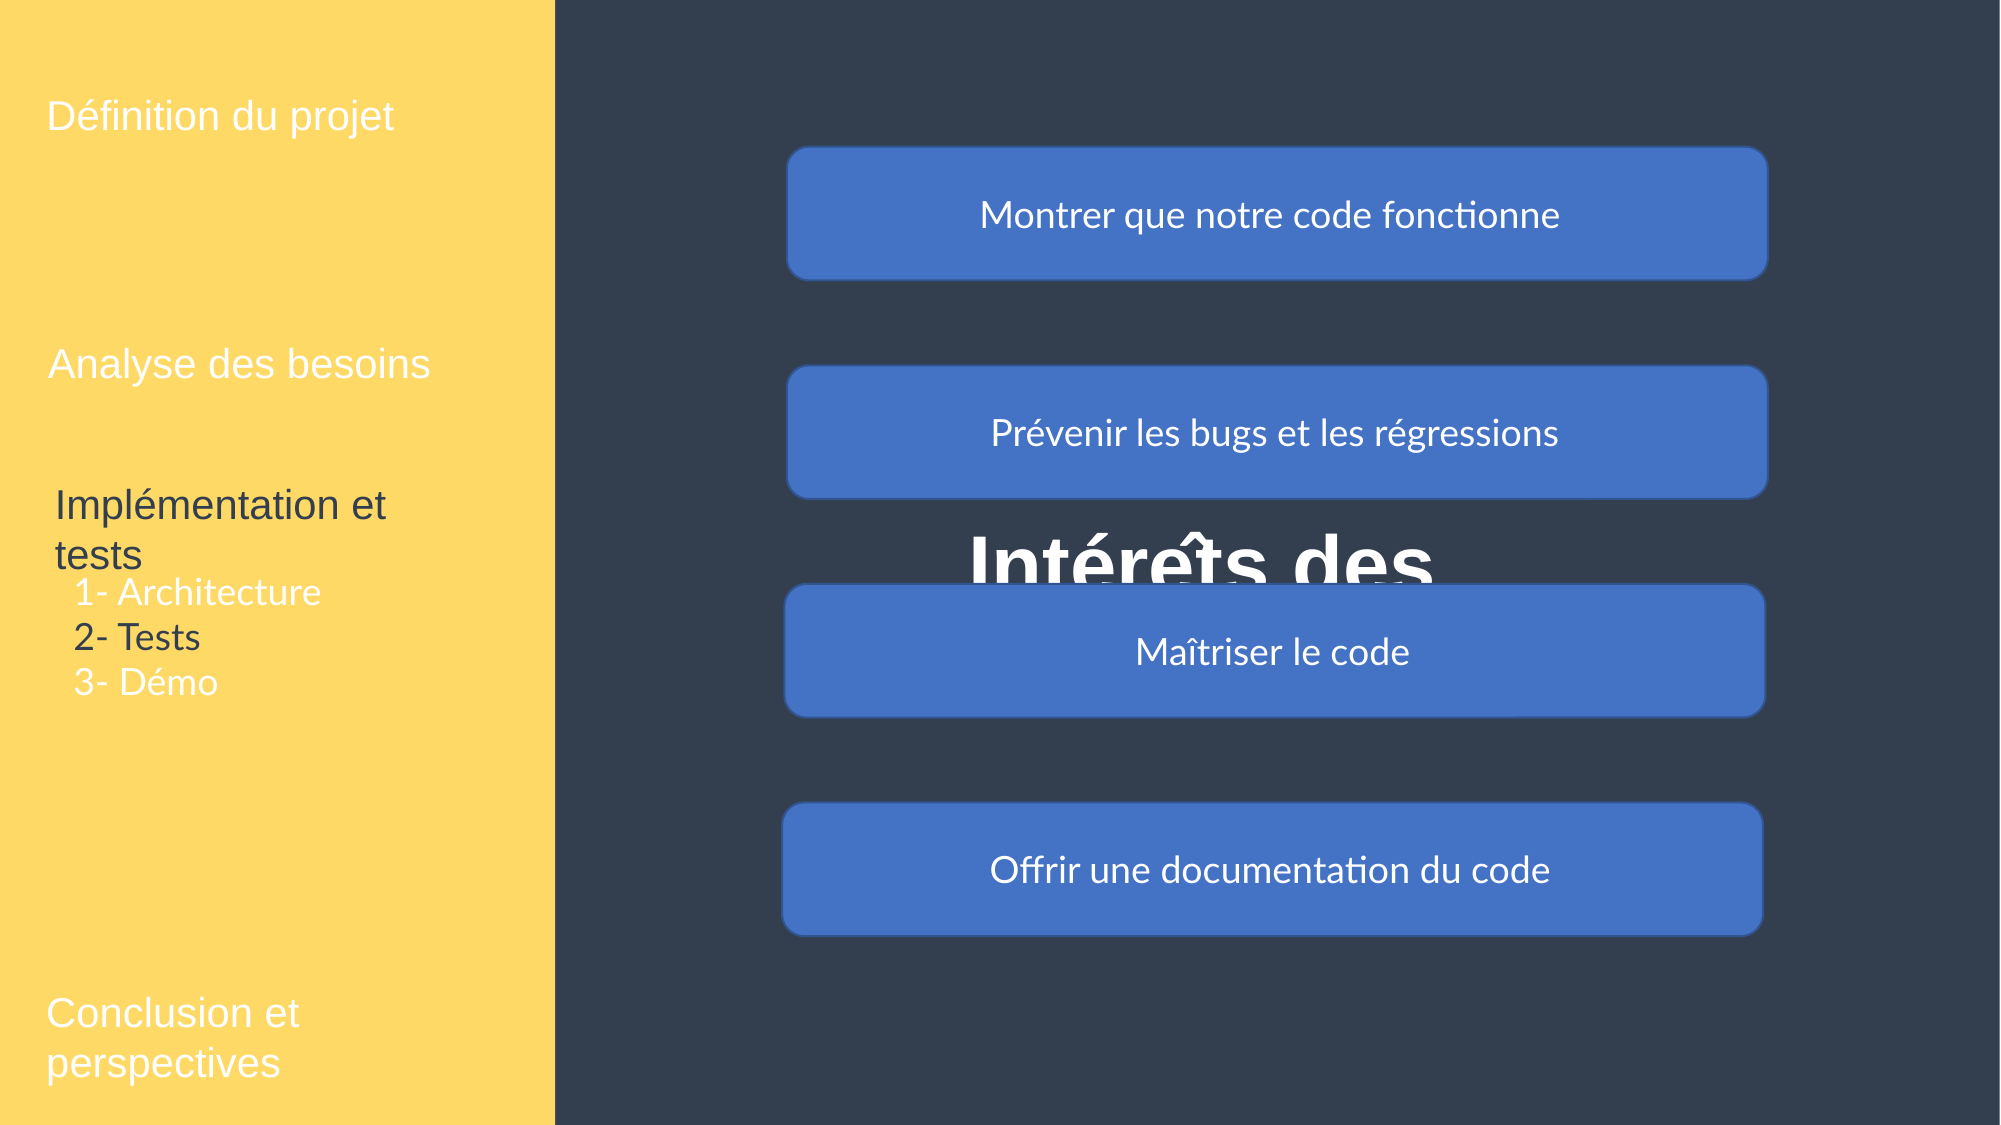

Définition du projet

Montrer que notre code fonctionne
Analyse des besoins

Prévenir les bugs et les régressions
Implémentation et tests
Intérêts des tests
1- Architecture
2- Tests
3- Démo

Maîtriser le code

Offrir une documentation du code
Conclusion et perspectives